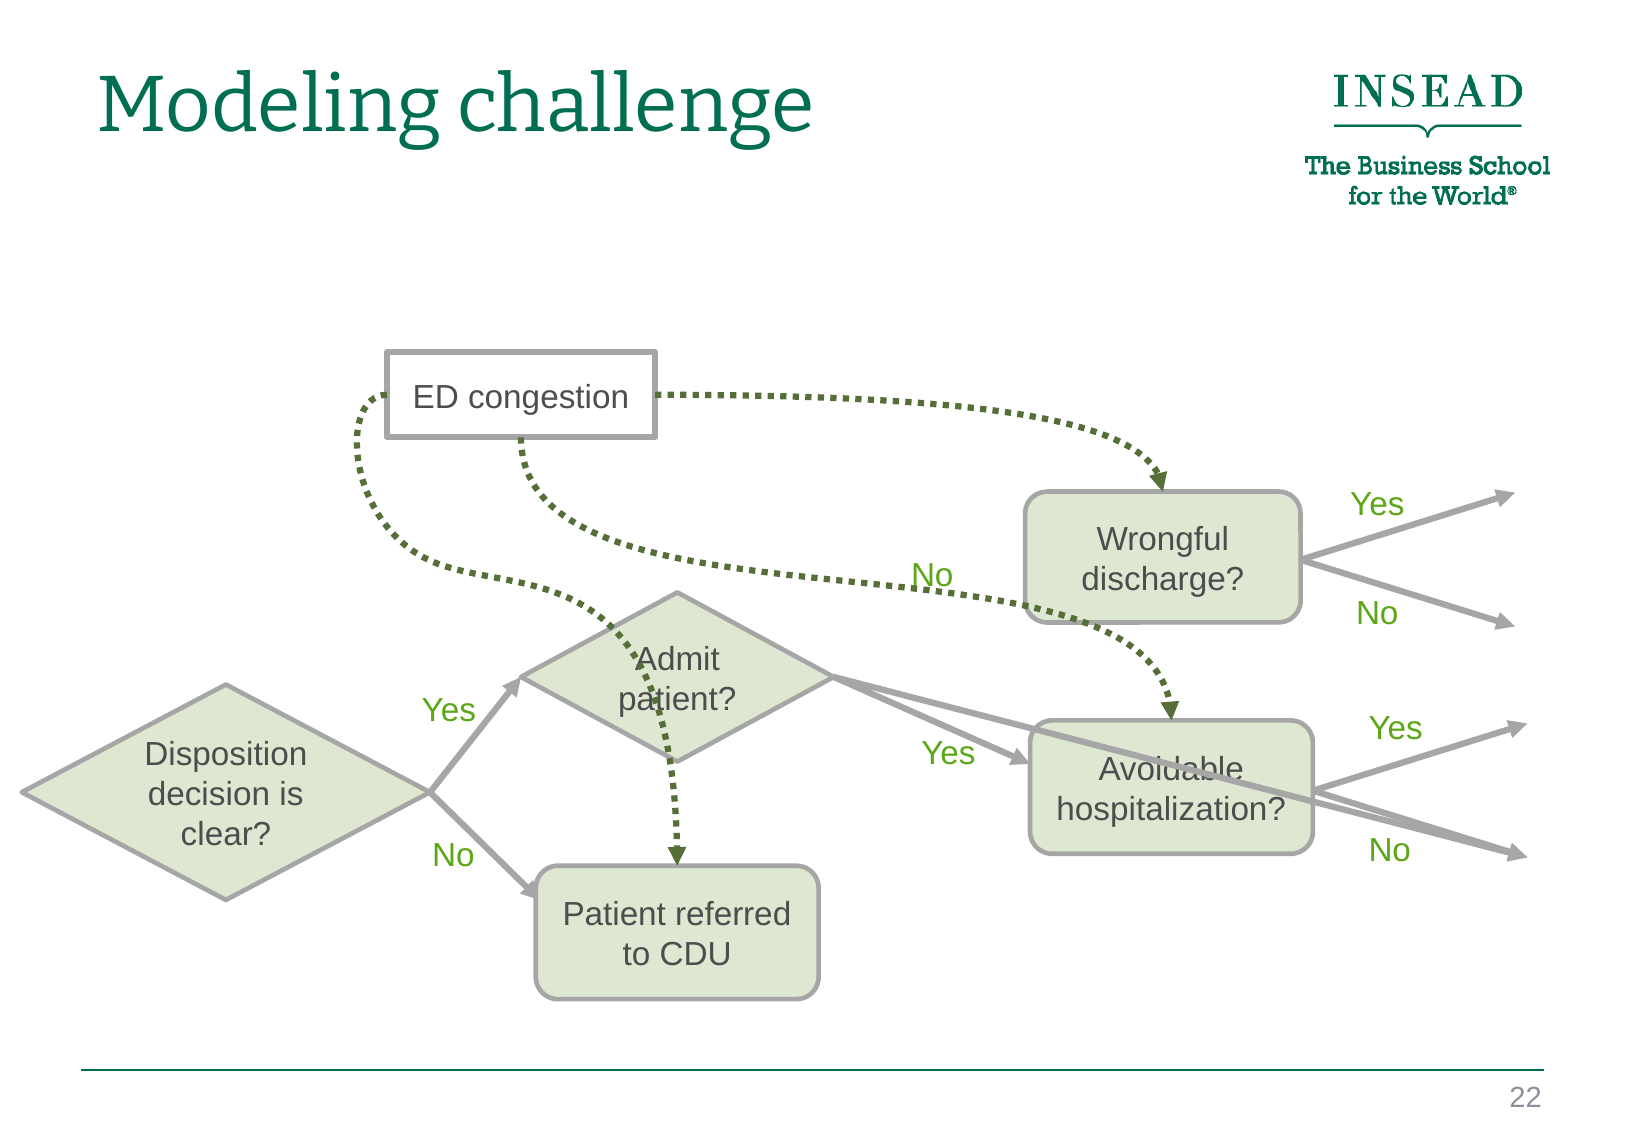

# Modeling challenge
ED congestion
Yes
Wrongful discharge?
No
No
Admit patient?
Yes
Disposition decision is clear?
No
Patient referred to CDU
Yes
Avoidable hospitalization?
Yes
No
22